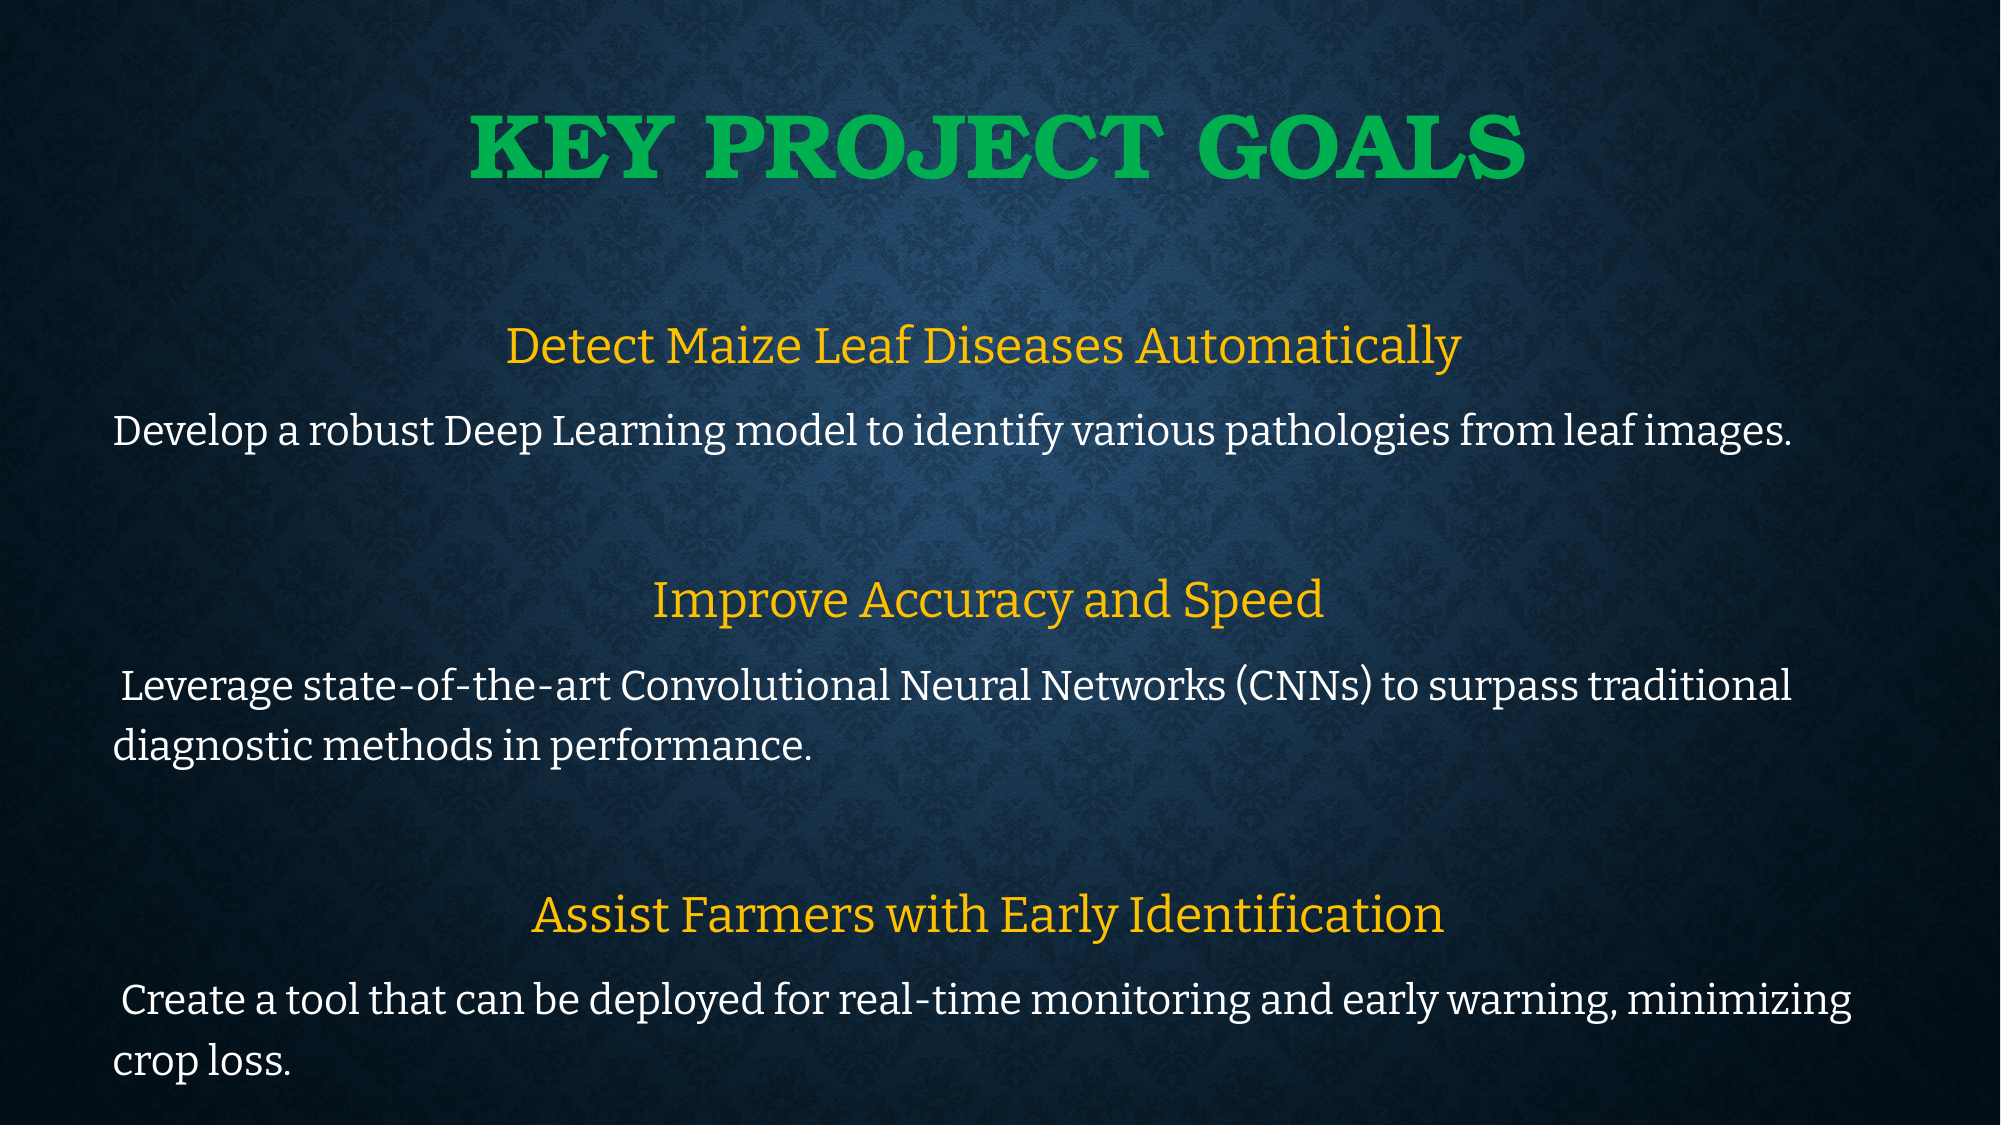

# KEY PROJECT GOALS
Detect Maize Leaf Diseases Automatically
Develop a robust Deep Learning model to identify various pathologies from leaf images.

Improve Accuracy and Speed
 Leverage state-of-the-art Convolutional Neural Networks (CNNs) to surpass traditional diagnostic methods in performance.

Assist Farmers with Early Identification
 Create a tool that can be deployed for real-time monitoring and early warning, minimizing crop loss.